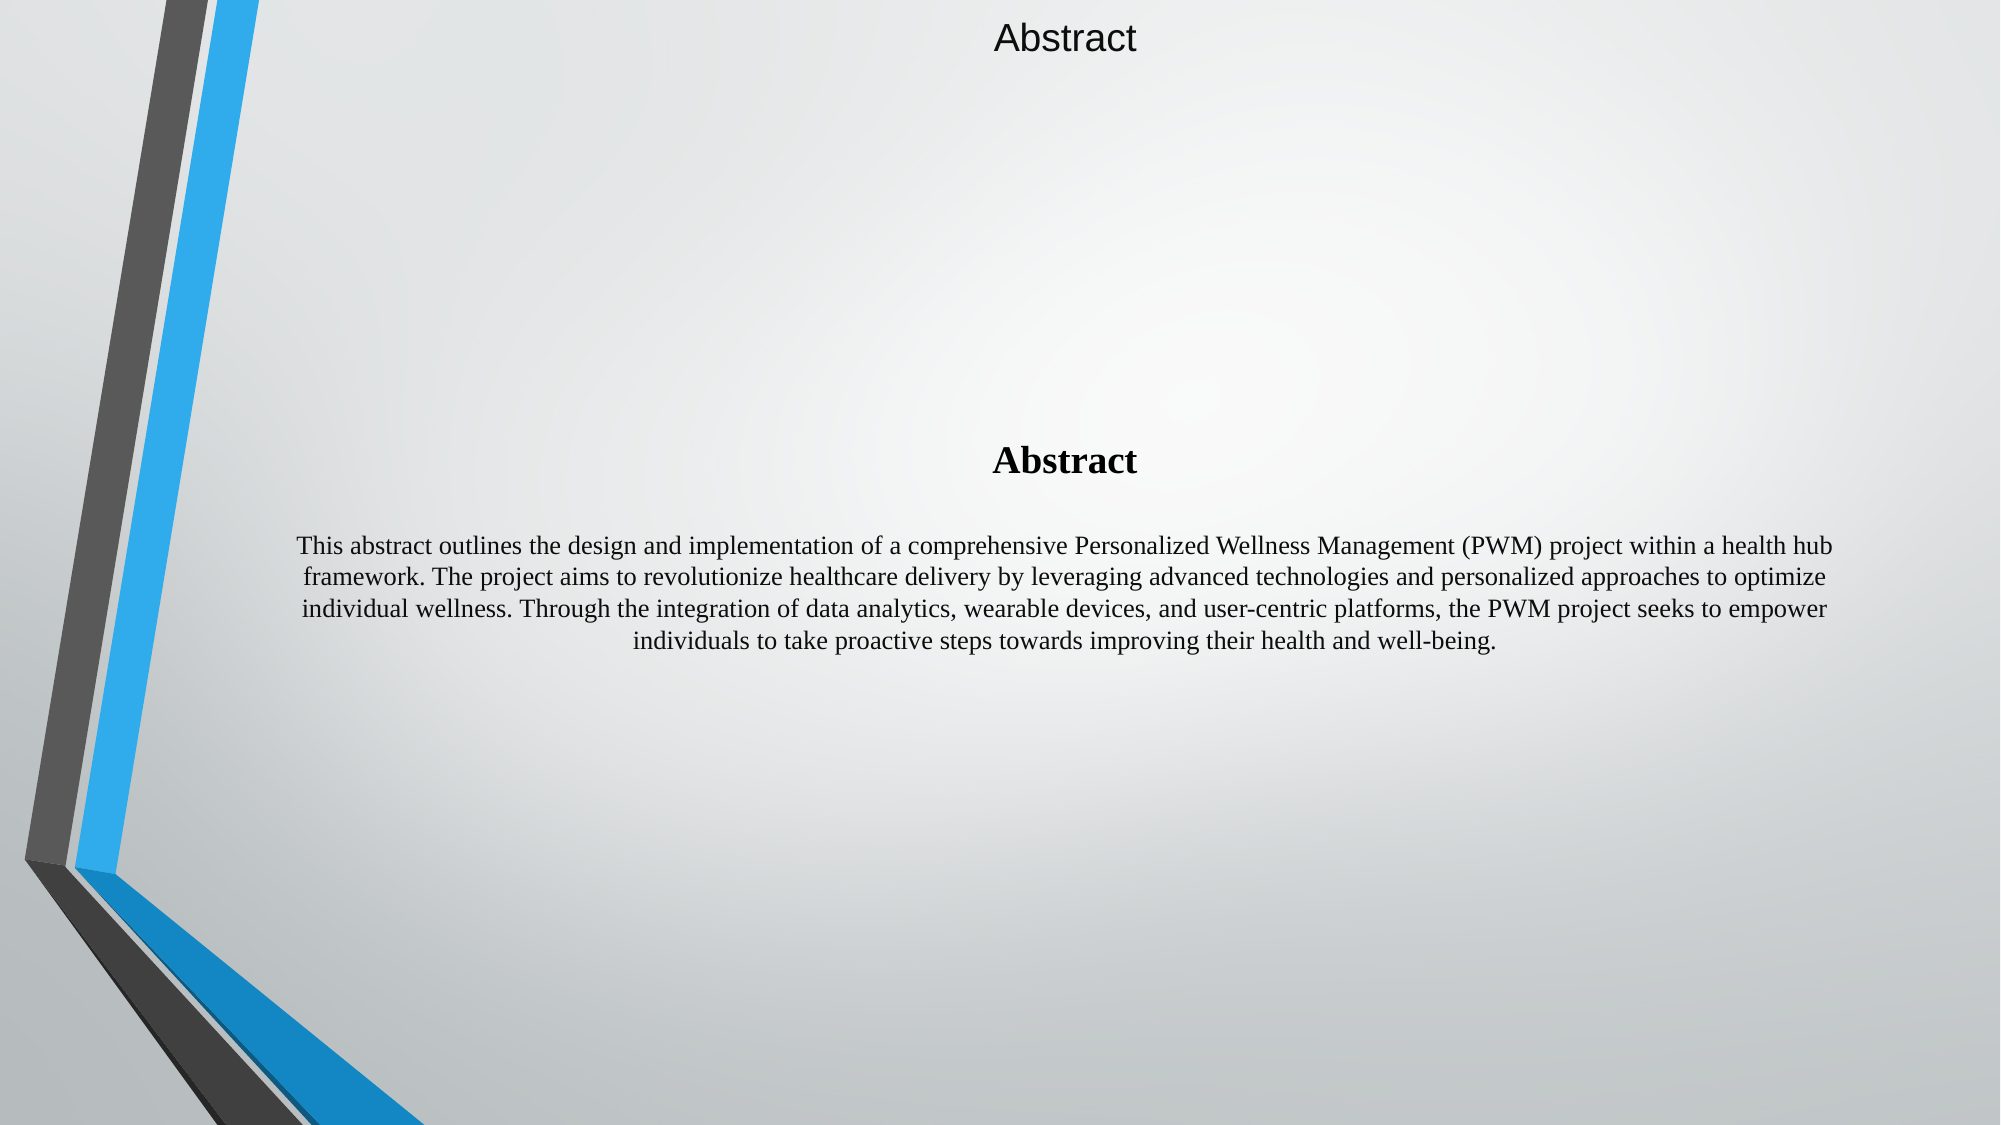

# Abstract Abstract This abstract outlines the design and implementation of a comprehensive Personalized Wellness Management (PWM) project within a health hub framework. The project aims to revolutionize healthcare delivery by leveraging advanced technologies and personalized approaches to optimize individual wellness. Through the integration of data analytics, wearable devices, and user-centric platforms, the PWM project seeks to empower individuals to take proactive steps towards improving their health and well-being.